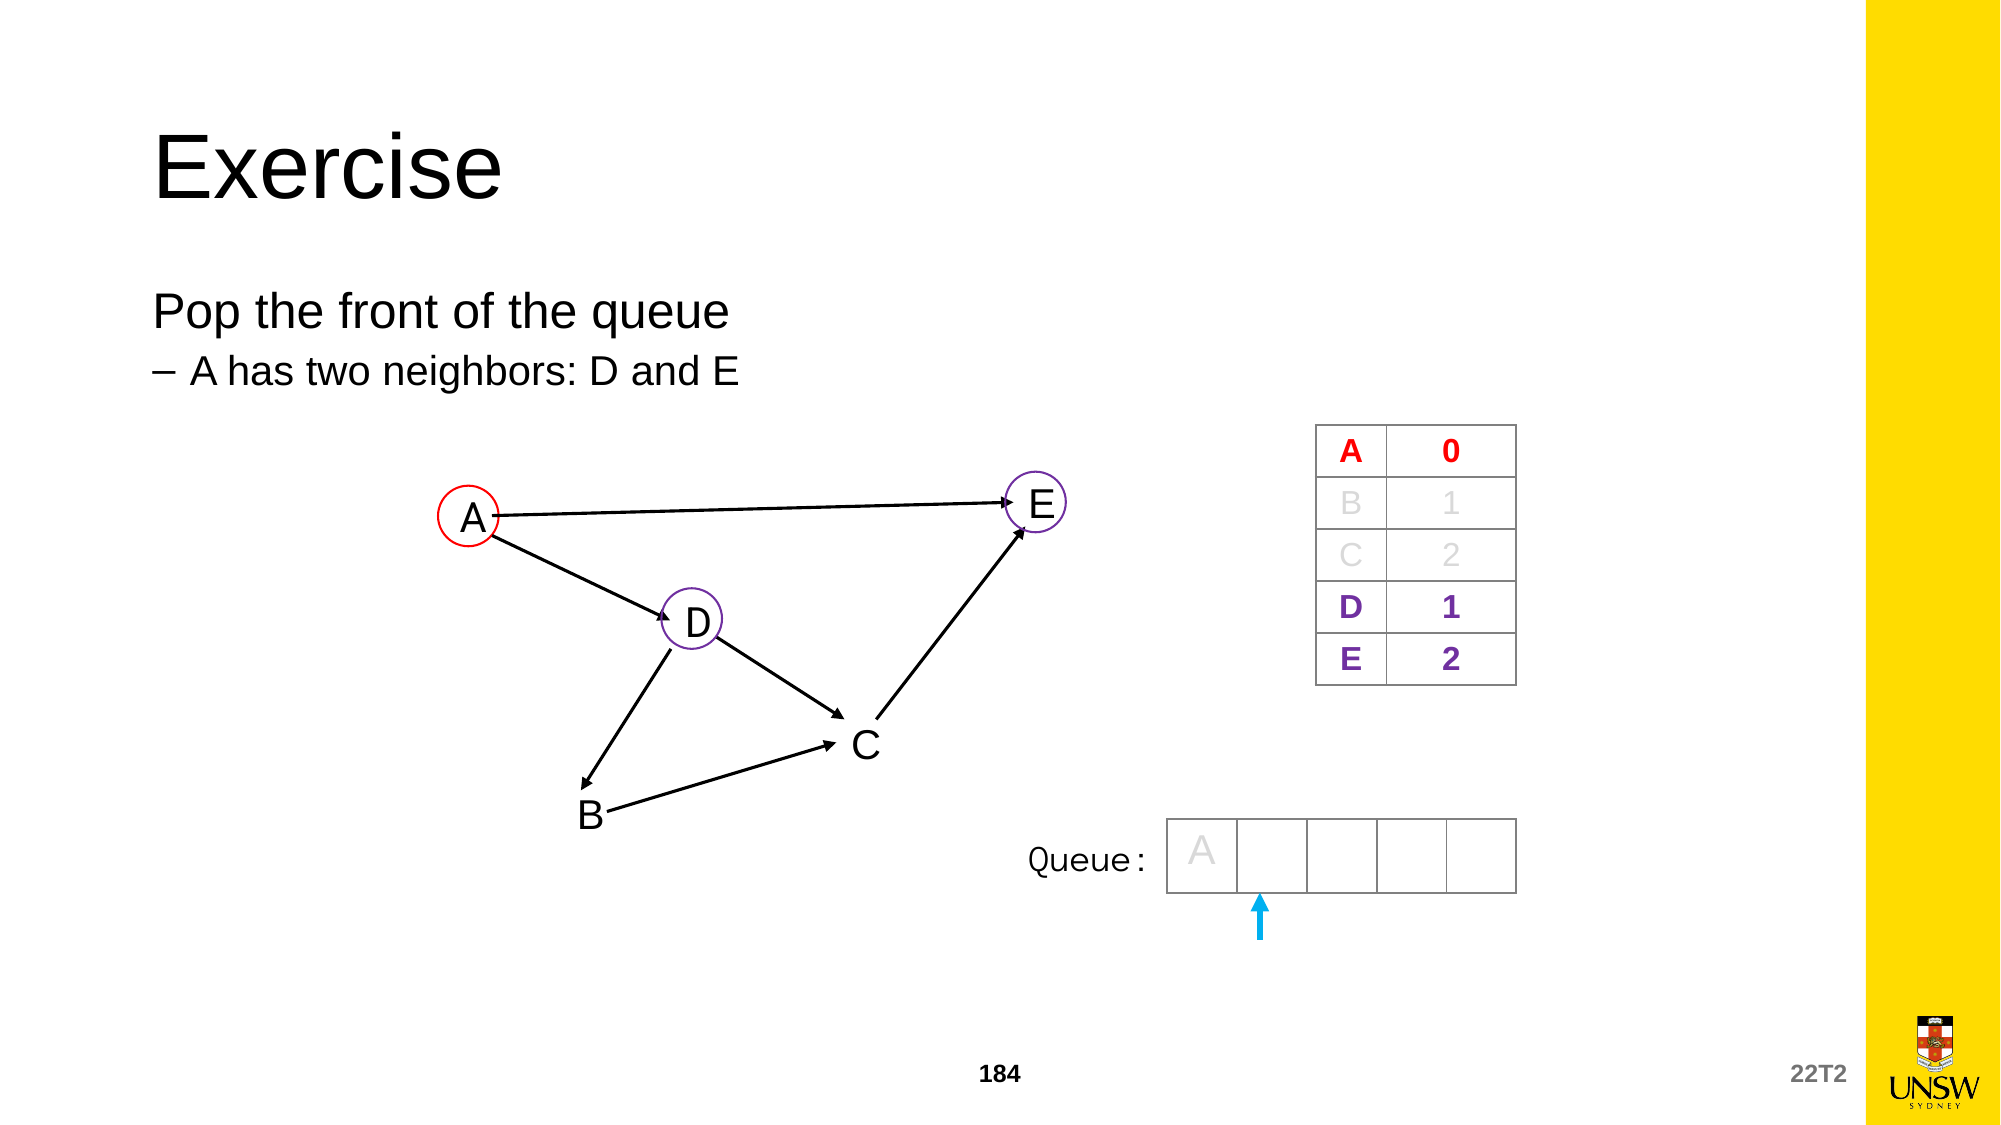

# Exercise
Pop the front of the queue
A has two neighbors: D and E

| A | 0 |
| --- | --- |
| B | 1 |
| C | 2 |
| D | 1 |
| E | 2 |
E
A
D
C
B

| A |  |  |  |  |
| --- | --- | --- | --- | --- |
Queue:
184
22T2